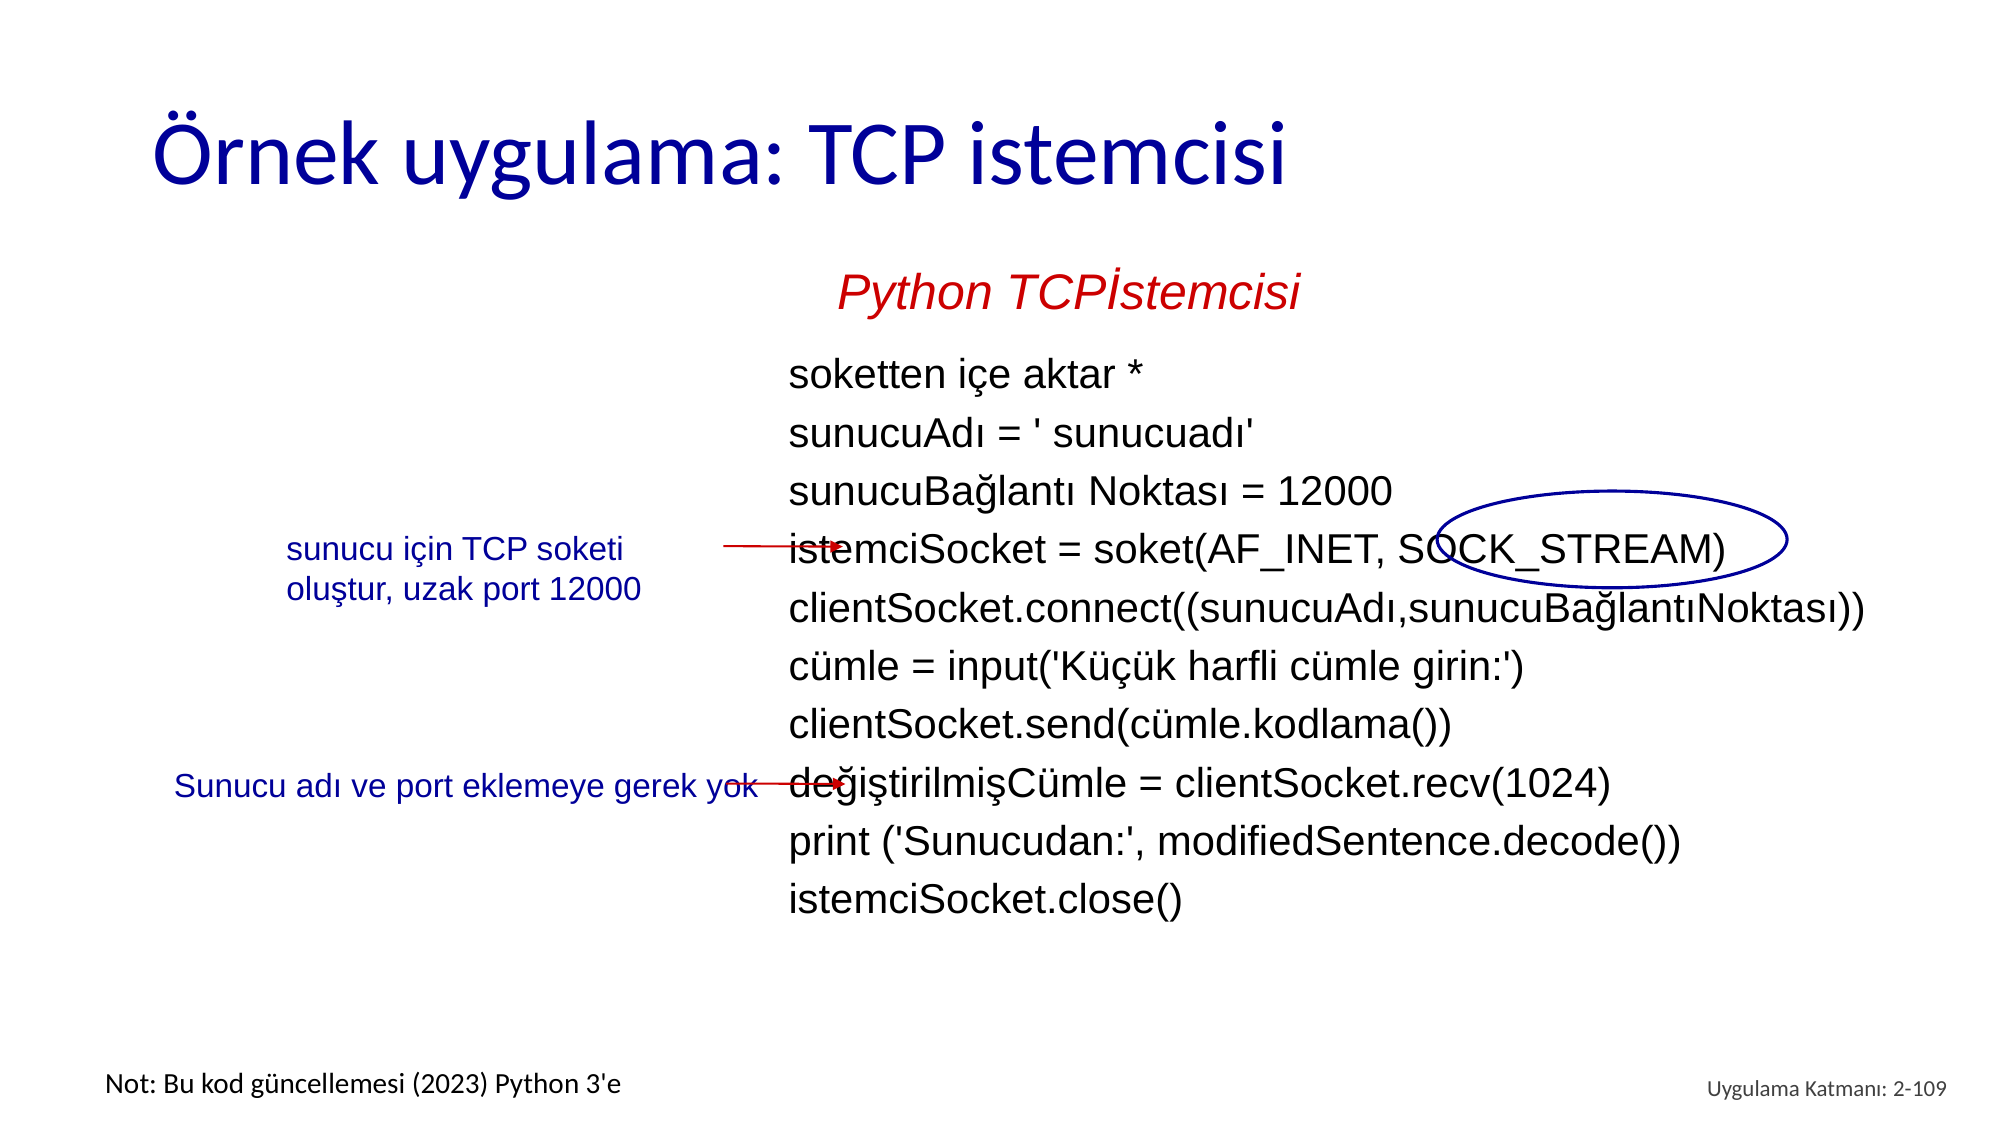

# Örnek uygulama: TCP istemcisi
Python TCPİstemcisi
soketten içe aktar *
sunucuAdı = ' sunucuadı'
sunucuBağlantı Noktası = 12000
istemciSocket = soket(AF_INET, SOCK_STREAM)
clientSocket.connect((sunucuAdı,sunucuBağlantıNoktası))
cümle = input('Küçük harfli cümle girin:')
clientSocket.send(cümle.kodlama())
değiştirilmişCümle = clientSocket.recv(1024)
print ('Sunucudan:', modifiedSentence.decode())
istemciSocket.close()

sunucu için TCP soketi oluştur, uzak port 12000
Sunucu adı ve port eklemeye gerek yok
Not: Bu kod güncellemesi (2023) Python 3'e
Uygulama Katmanı: 2-109